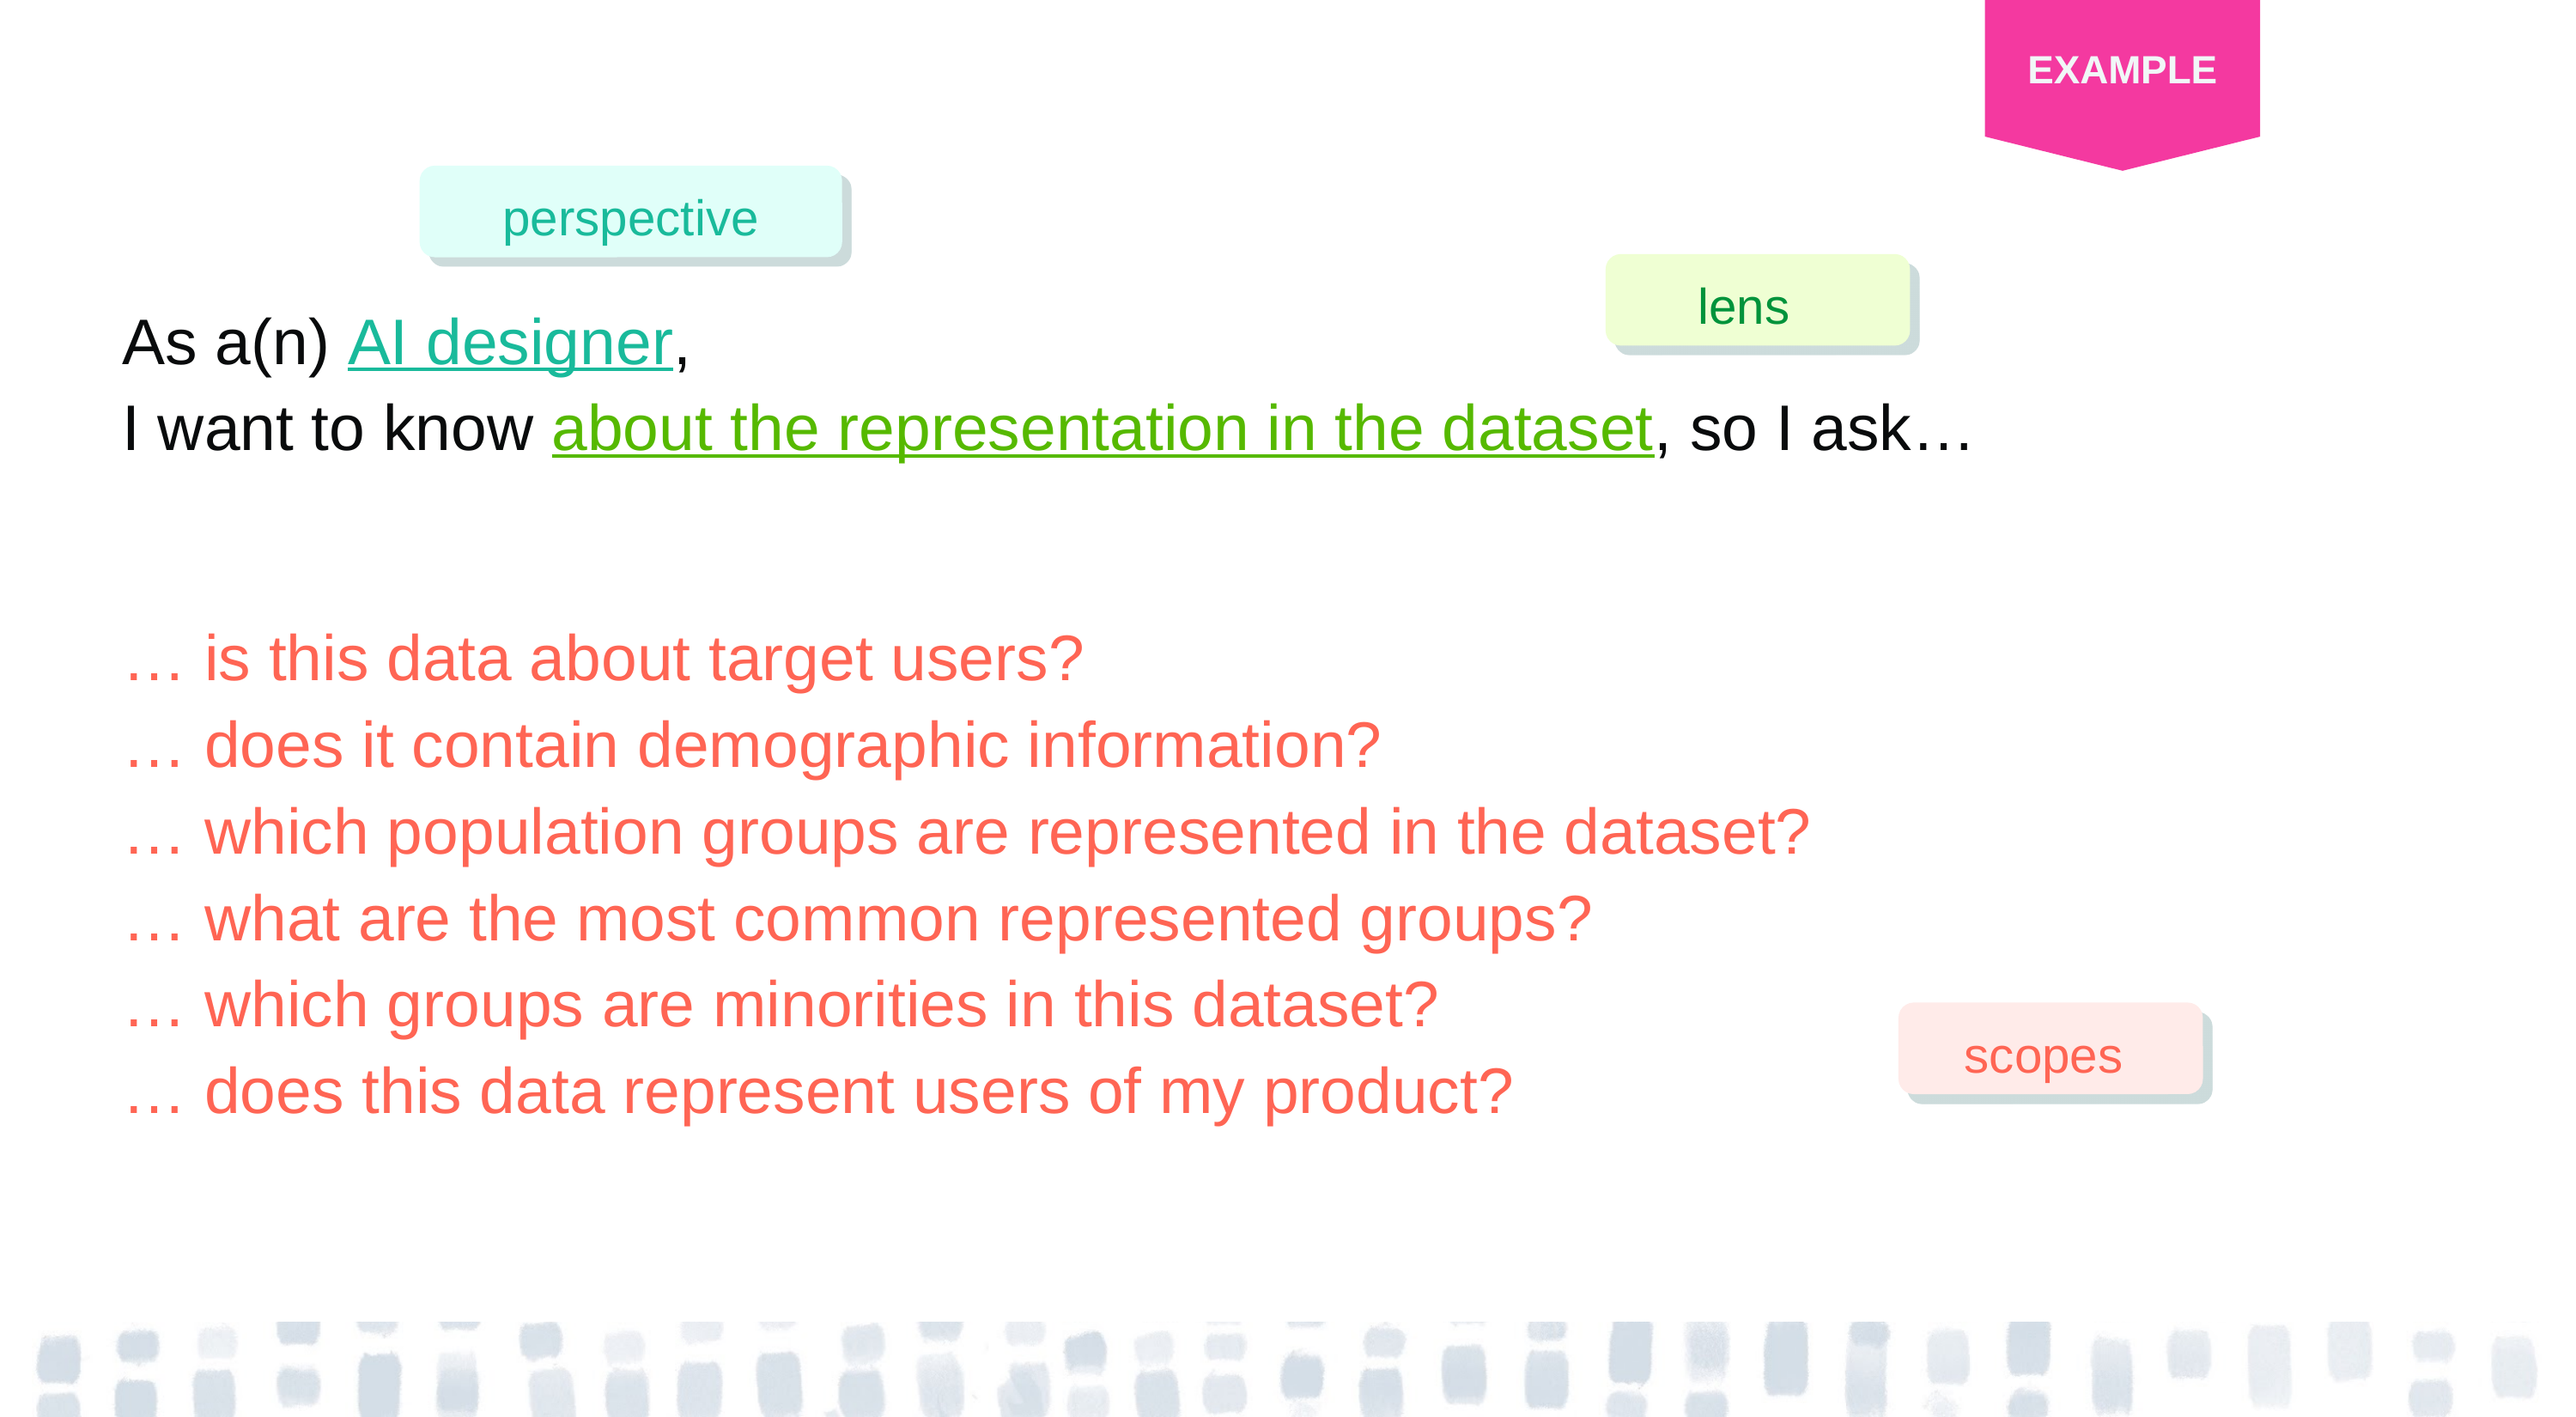

EXAMPLE
As a(n) AI designer,
I want to know about the representation in the dataset, so I ask…

… is this data about target users?
… does it contain demographic information?
… which population groups are represented in the dataset?
… what are the most common represented groups?
… which groups are minorities in this dataset?
… does this data represent users of my product?
perspective
lens
scopes